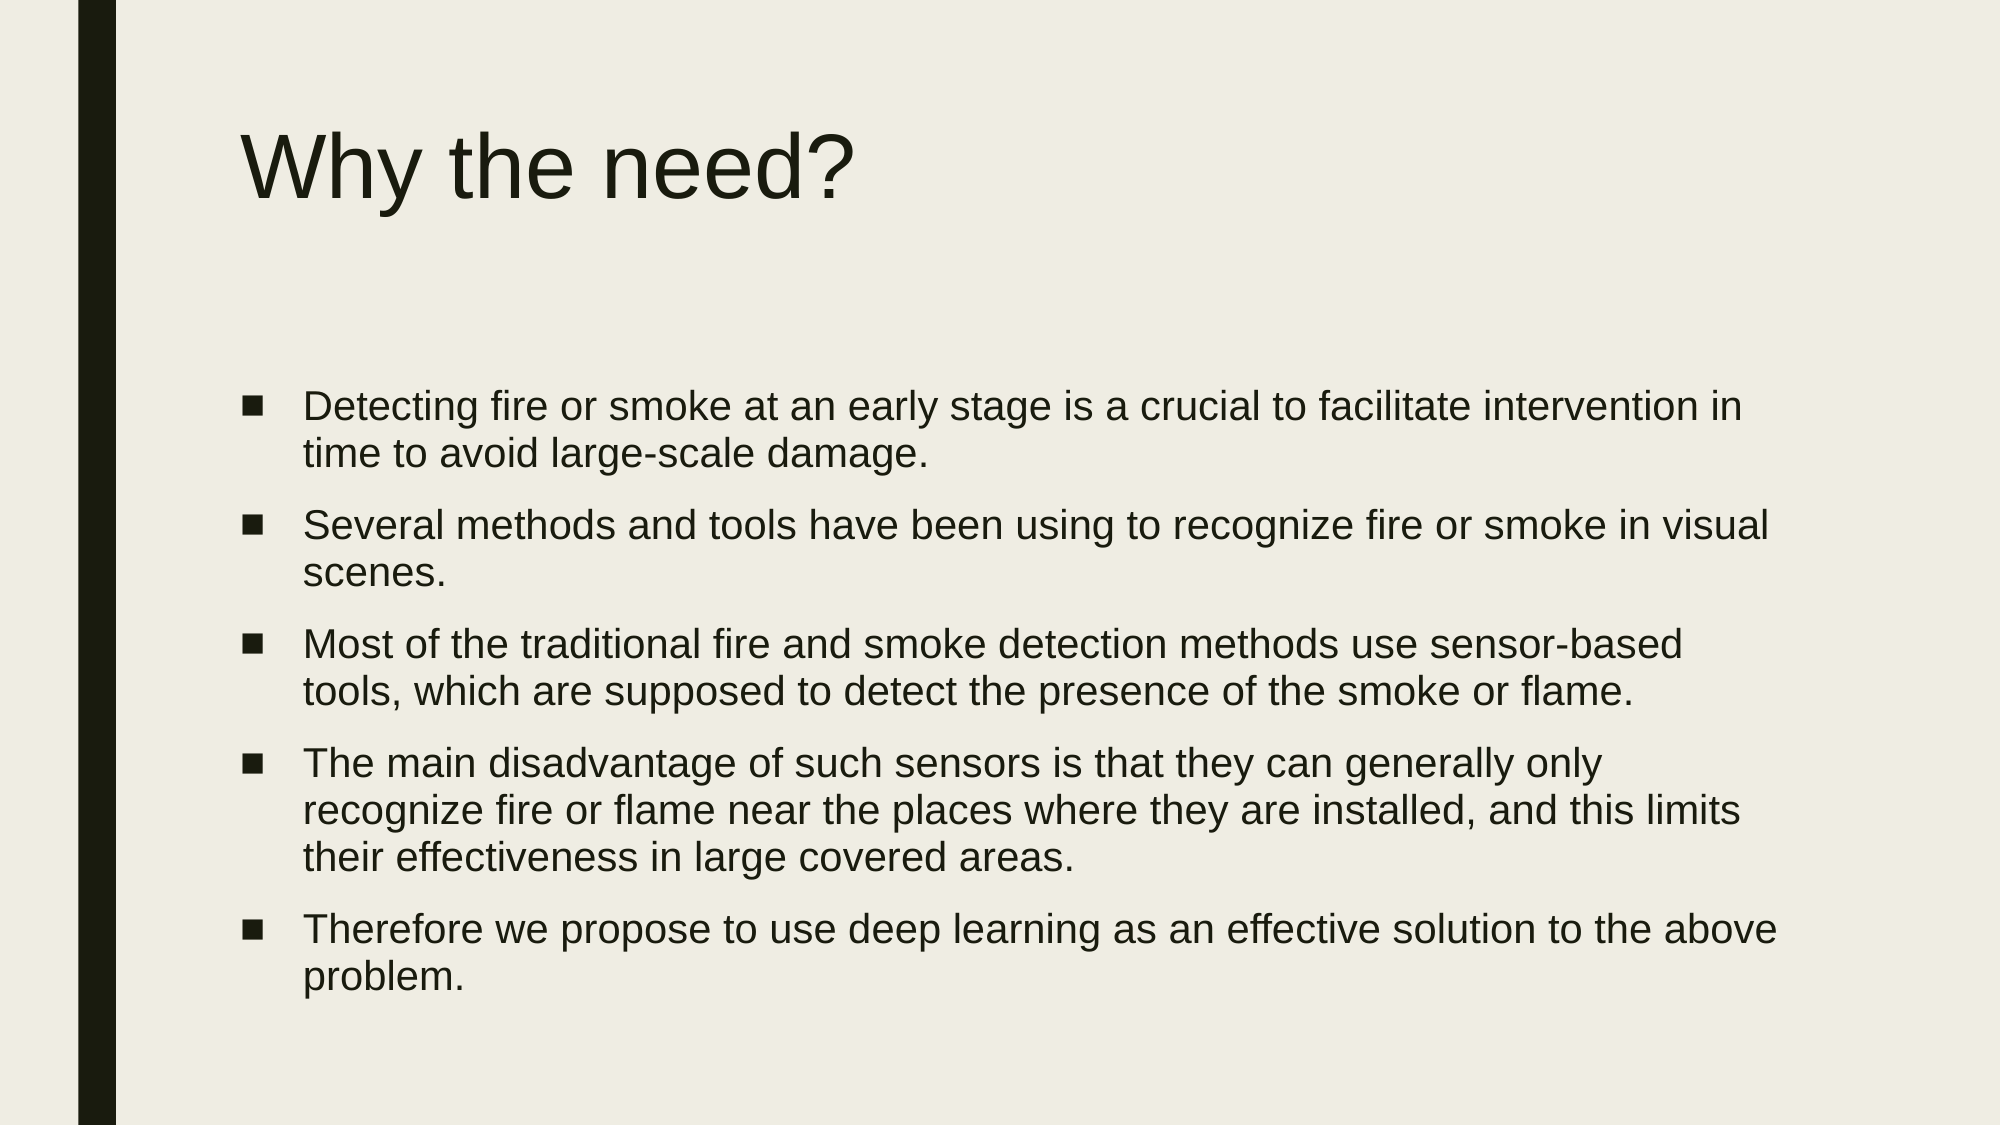

# Why the need?
Detecting fire or smoke at an early stage is a crucial to facilitate intervention in time to avoid large-scale damage.
Several methods and tools have been using to recognize fire or smoke in visual scenes.
Most of the traditional fire and smoke detection methods use sensor-based tools, which are supposed to detect the presence of the smoke or flame.
The main disadvantage of such sensors is that they can generally only recognize fire or flame near the places where they are installed, and this limits their effectiveness in large covered areas.
Therefore we propose to use deep learning as an effective solution to the above problem.